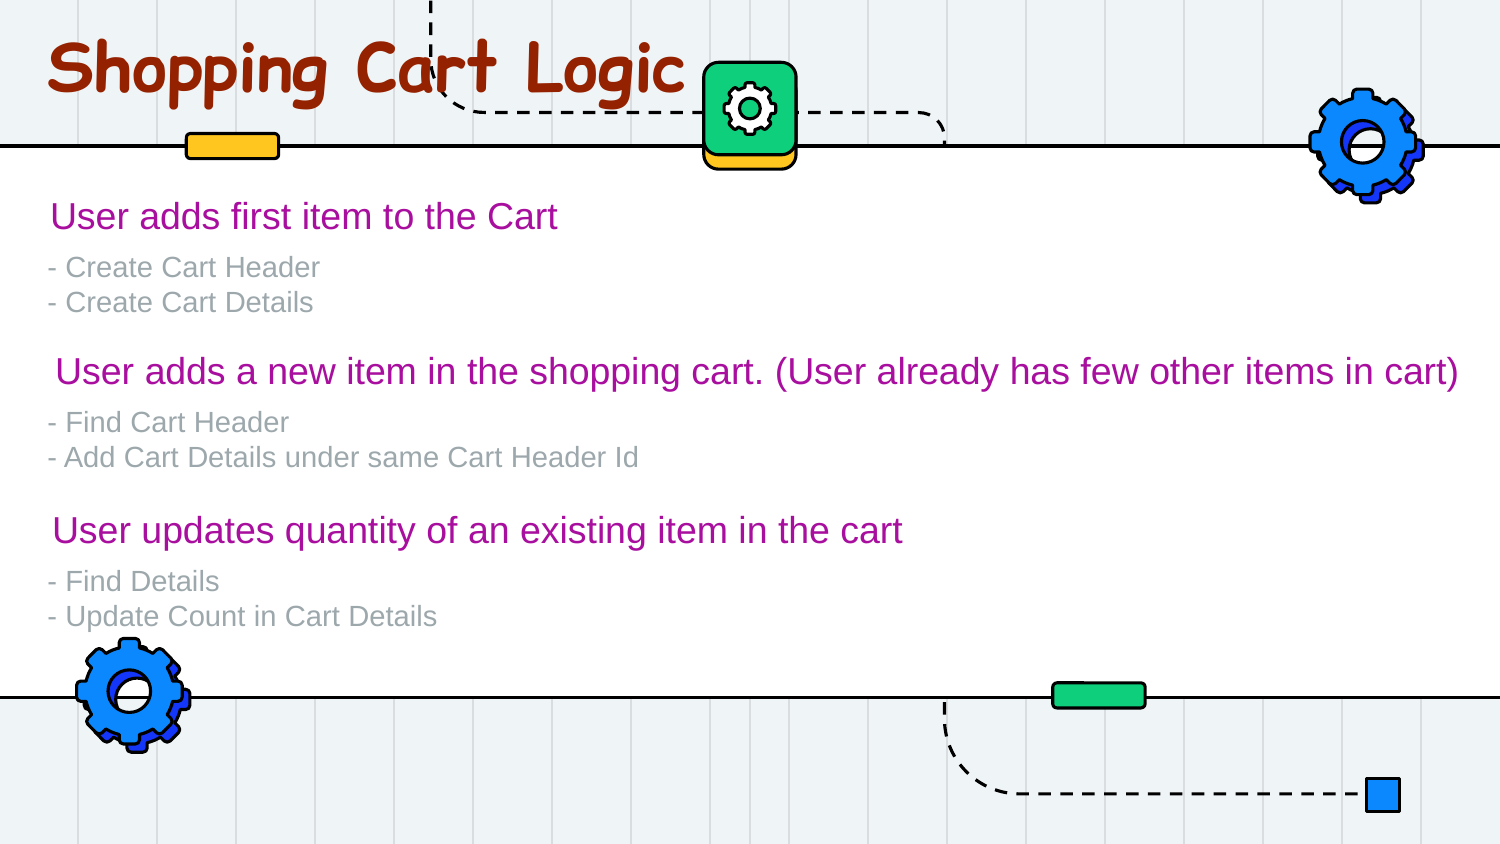

# Shopping Cart Logic
User adds first item to the Cart
- Create Cart Header
- Create Cart Details
User adds a new item in the shopping cart. (User already has few other items in cart)
- Find Cart Header
- Add Cart Details under same Cart Header Id
User updates quantity of an existing item in the cart
- Find Details
- Update Count in Cart Details